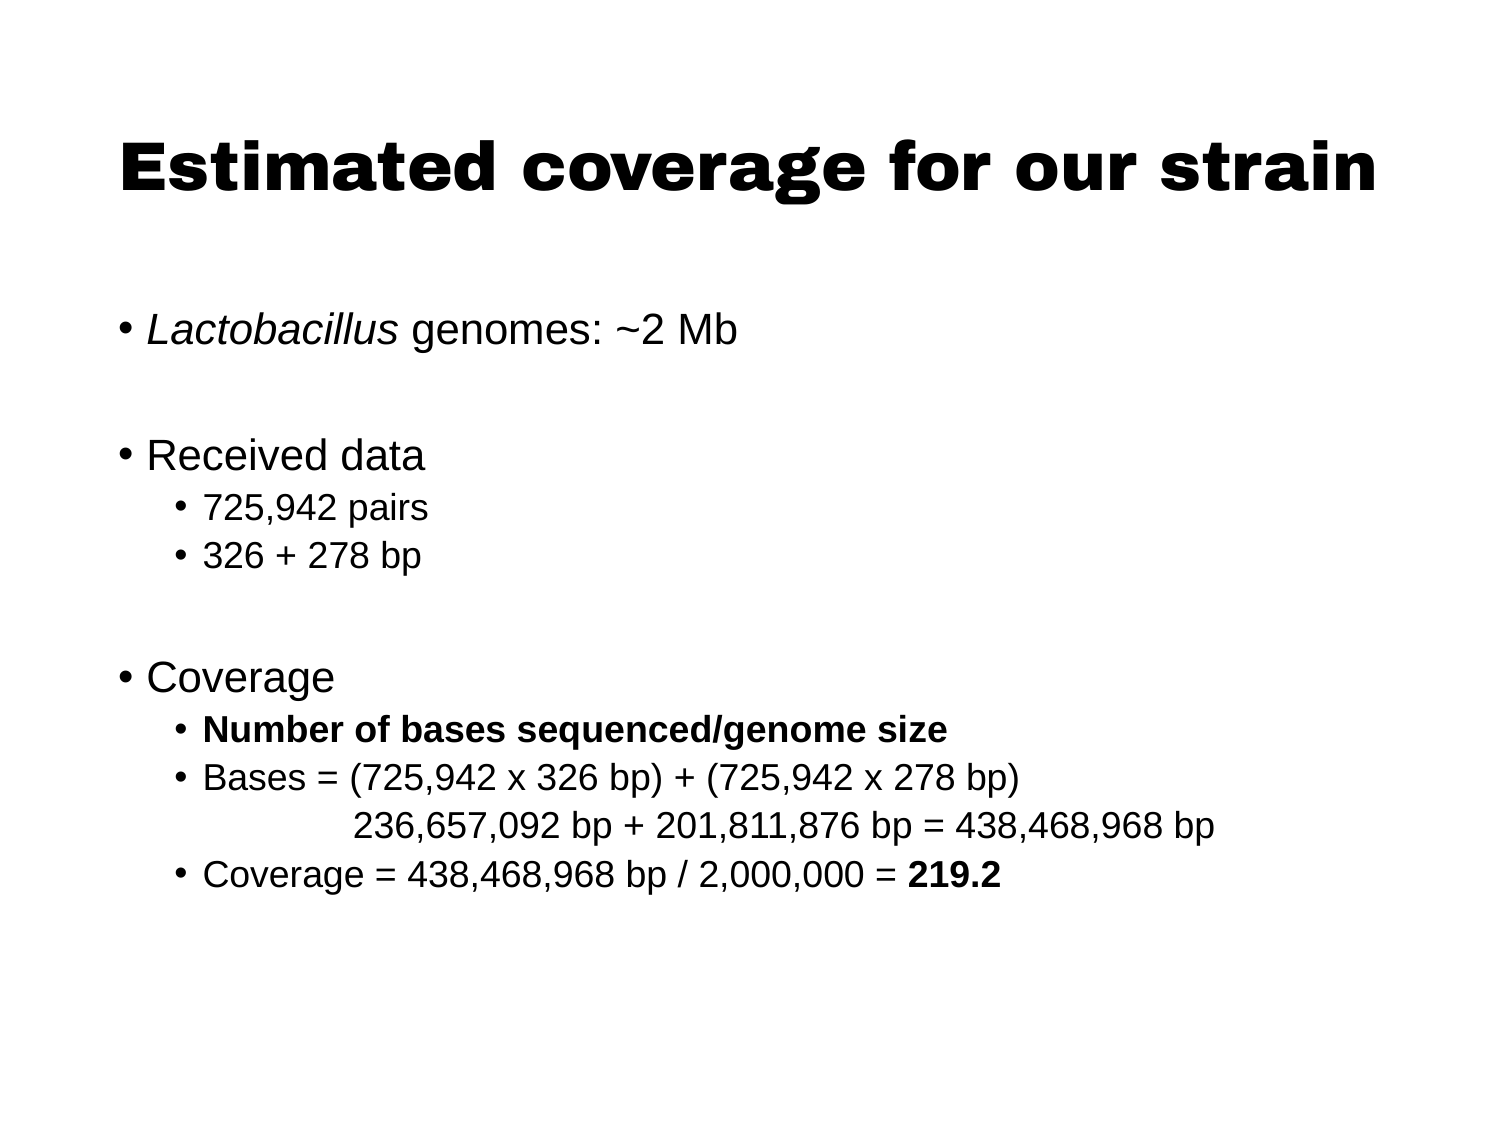

# Estimated coverage for our strain
Lactobacillus genomes: ~2 Mb

Received data
725,942 pairs
326 + 278 bp

Coverage
Number of bases sequenced/genome size
Bases = (725,942 x 326 bp) + (725,942 x 278 bp)
                 236,657,092 bp + 201,811,876 bp = 438,468,968 bp
Coverage = 438,468,968 bp / 2,000,000 = 219.2